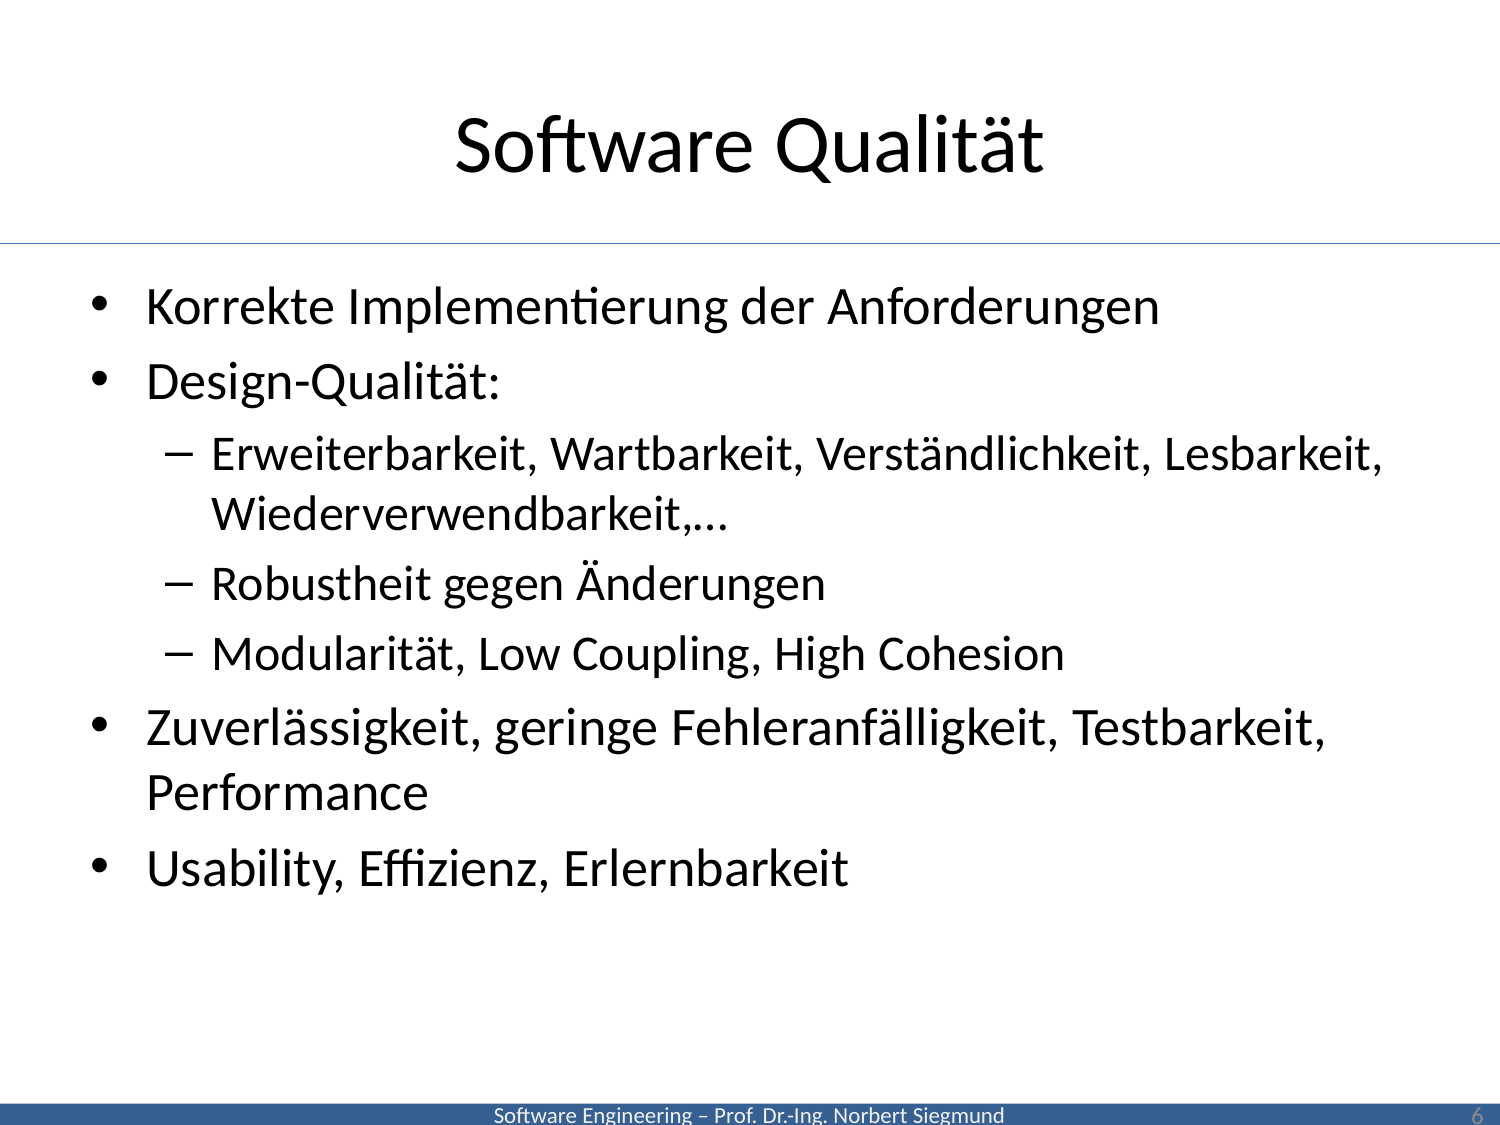

# Software Qualität
Korrekte Implementierung der Anforderungen
Design-Qualität:
Erweiterbarkeit, Wartbarkeit, Verständlichkeit, Lesbarkeit, Wiederverwendbarkeit,…
Robustheit gegen Änderungen
Modularität, Low Coupling, High Cohesion
Zuverlässigkeit, geringe Fehleranfälligkeit, Testbarkeit, Performance
Usability, Effizienz, Erlernbarkeit

6